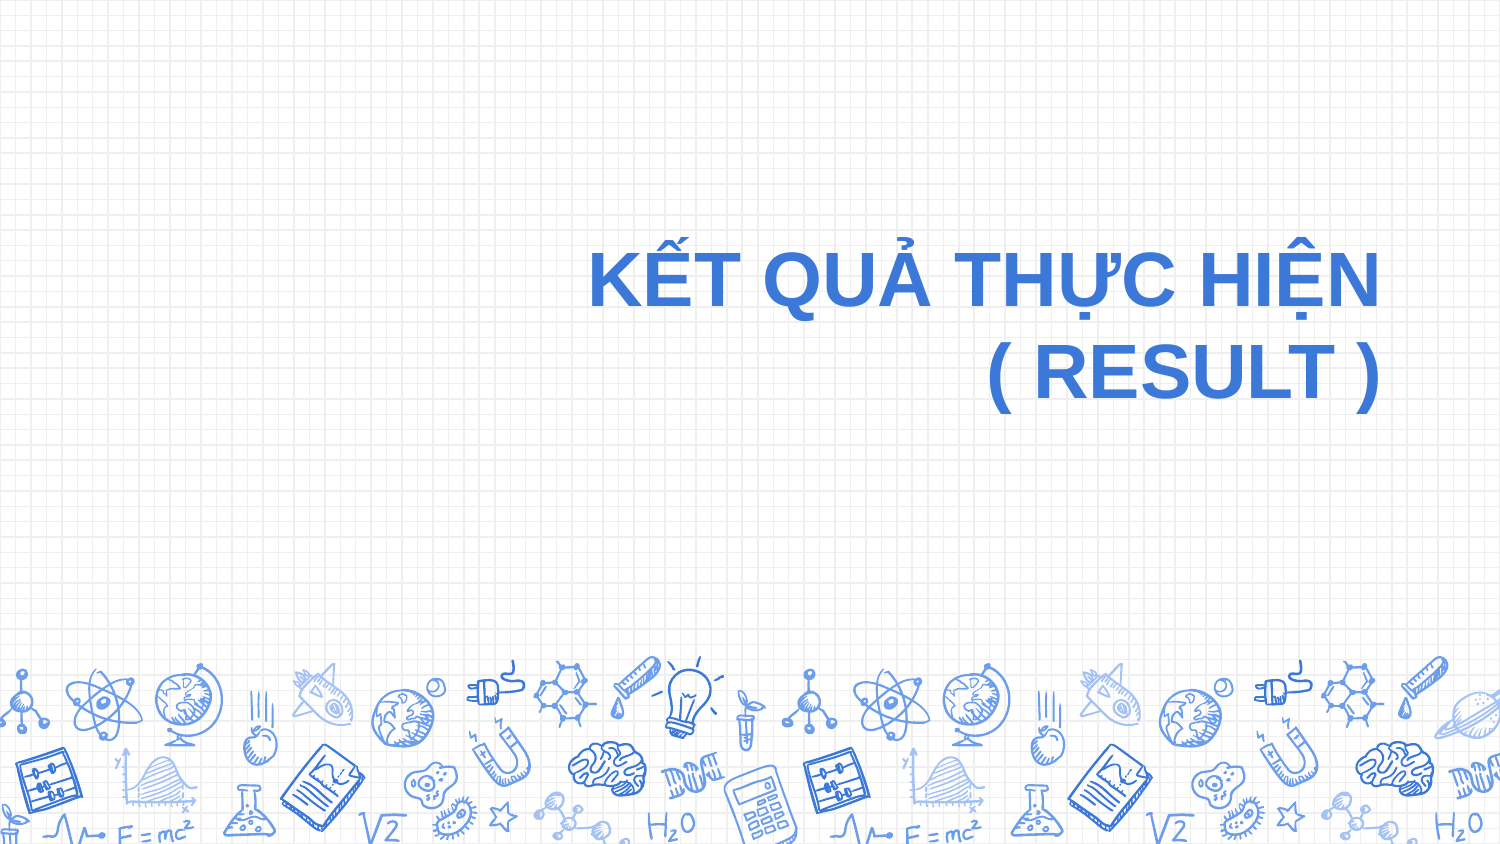

# KẾT QUẢ THỰC HIỆN ( RESULT )